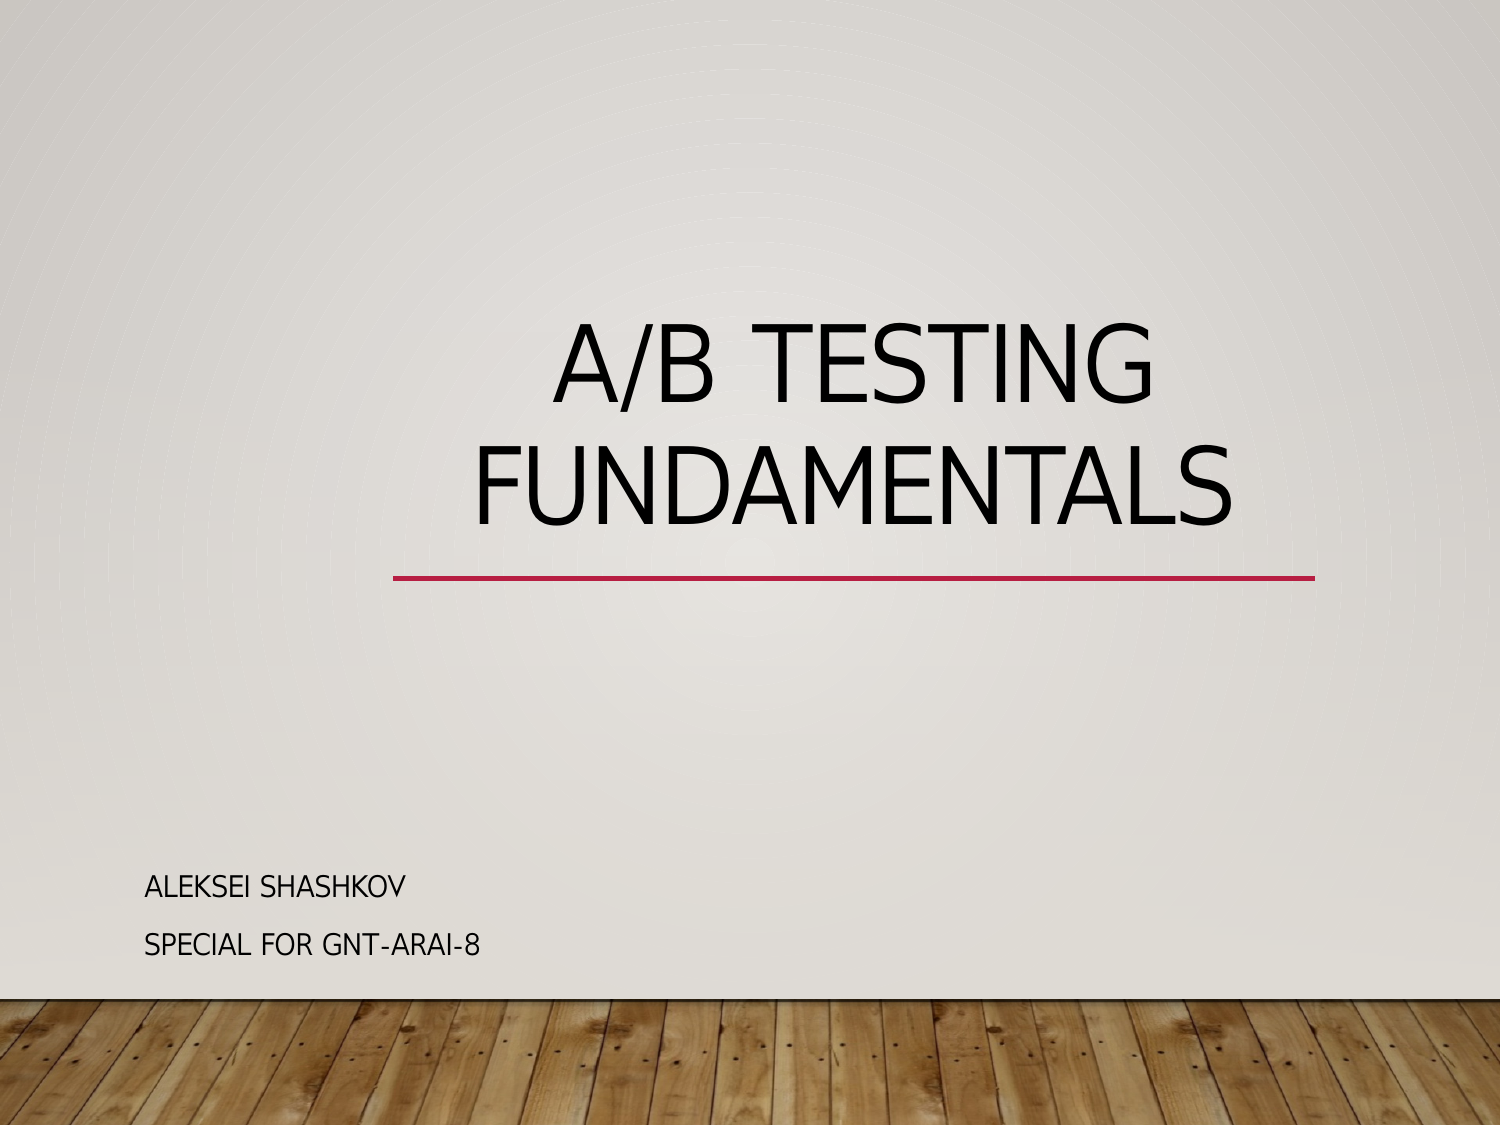

# A/B Testing Fundamentals
Aleksei Shashkov
Special for GNT-ARAI-8